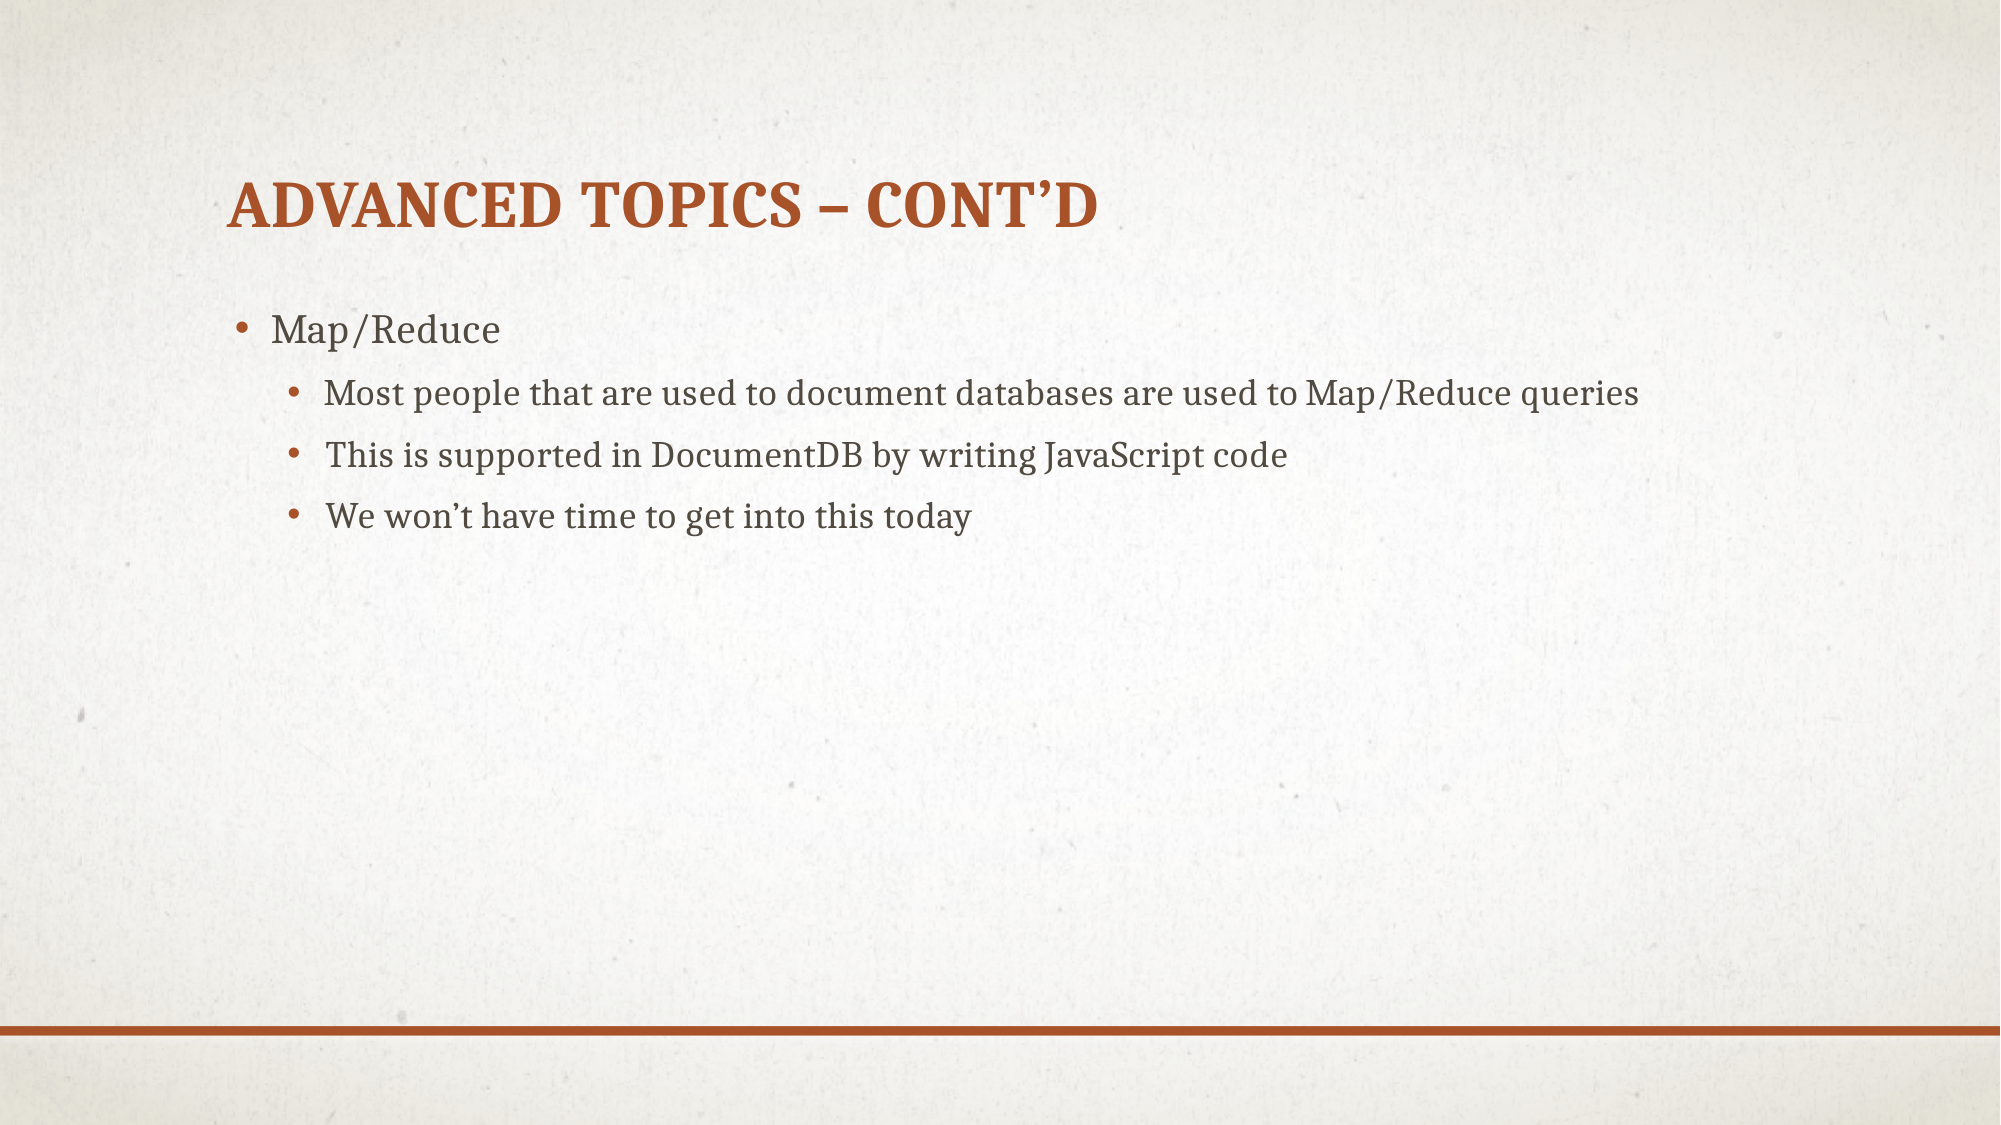

# Advanced Topics – Cont’d
Map/Reduce
Most people that are used to document databases are used to Map/Reduce queries
This is supported in DocumentDB by writing JavaScript code
We won’t have time to get into this today